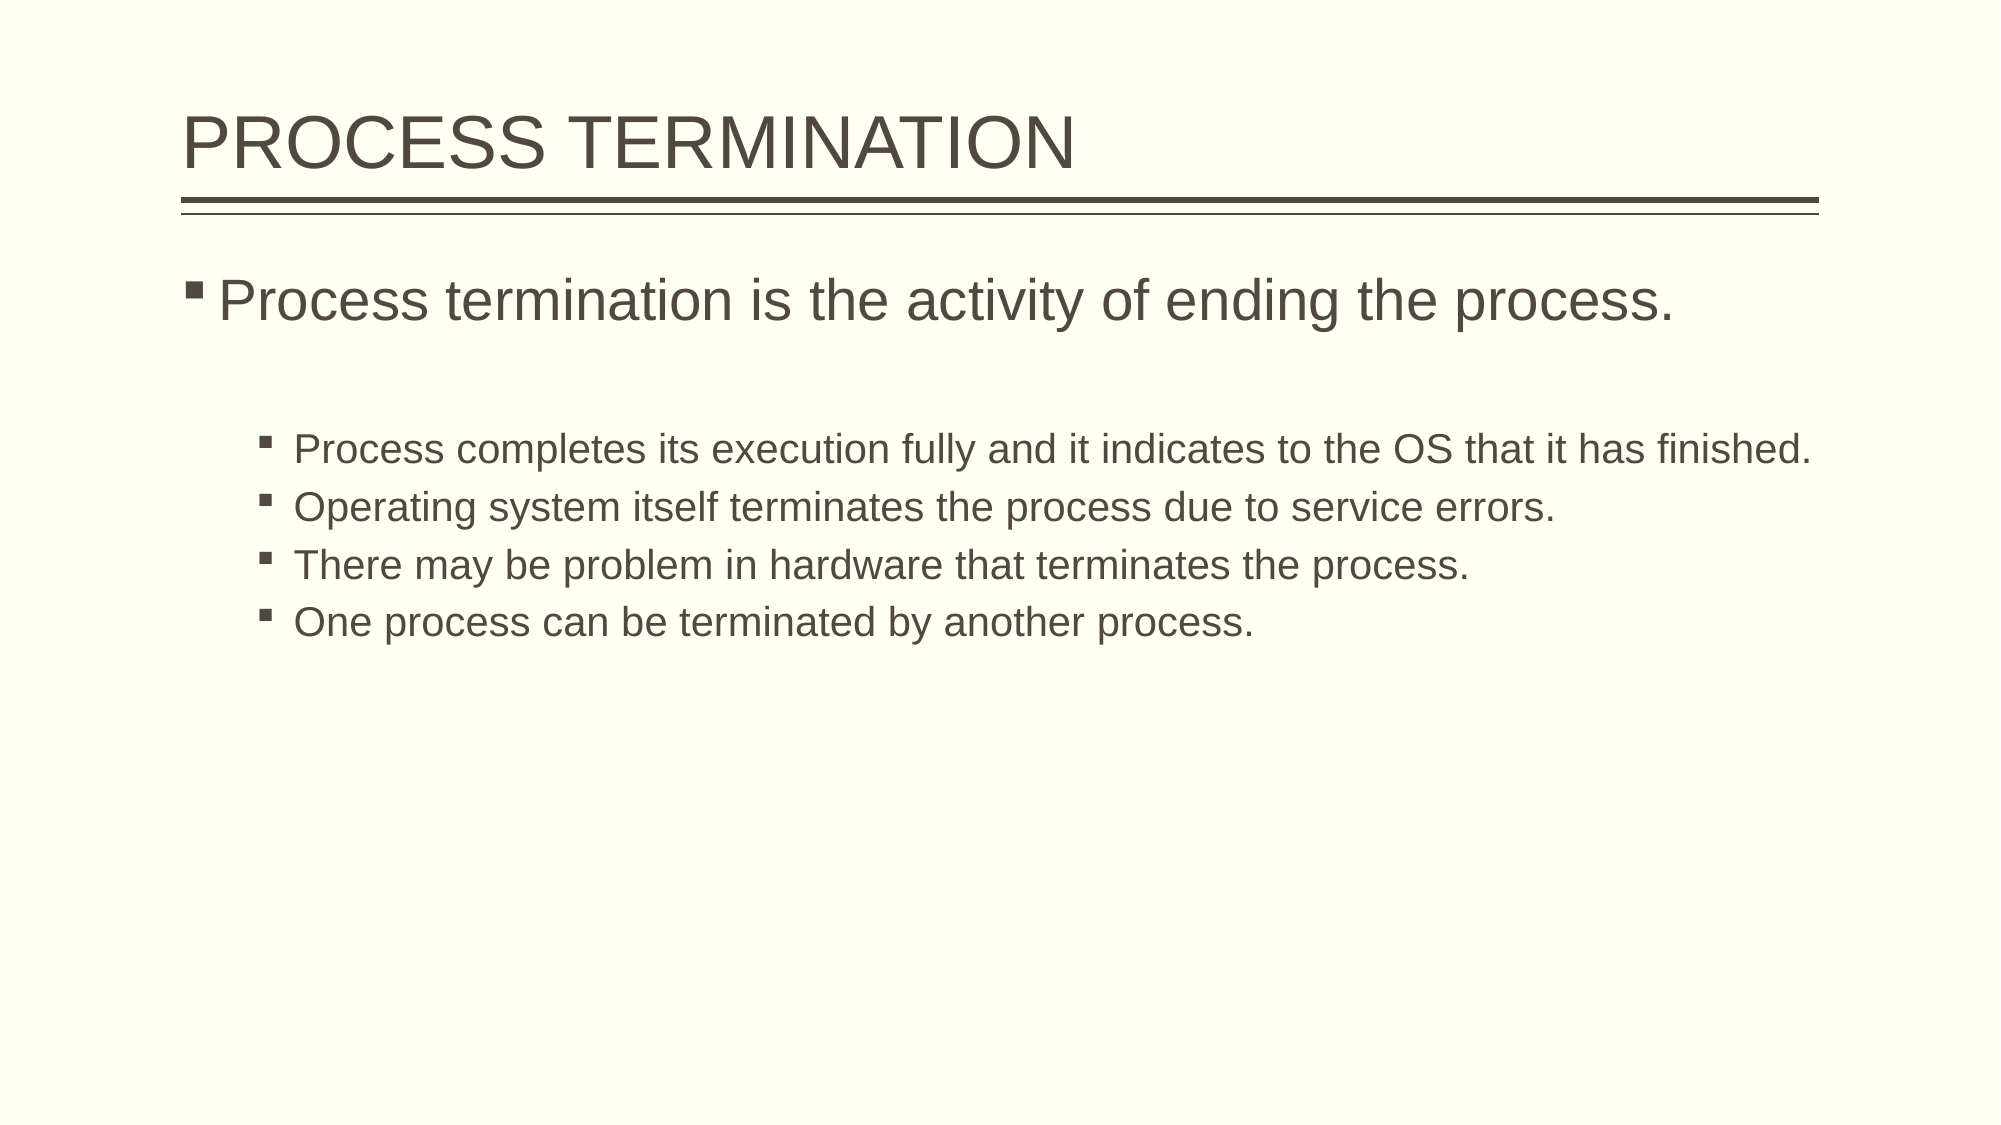

# Process Termination
Process termination is the activity of ending the process.

Process completes its execution fully and it indicates to the OS that it has finished.
Operating system itself terminates the process due to service errors.
There may be problem in hardware that terminates the process.
One process can be terminated by another process.